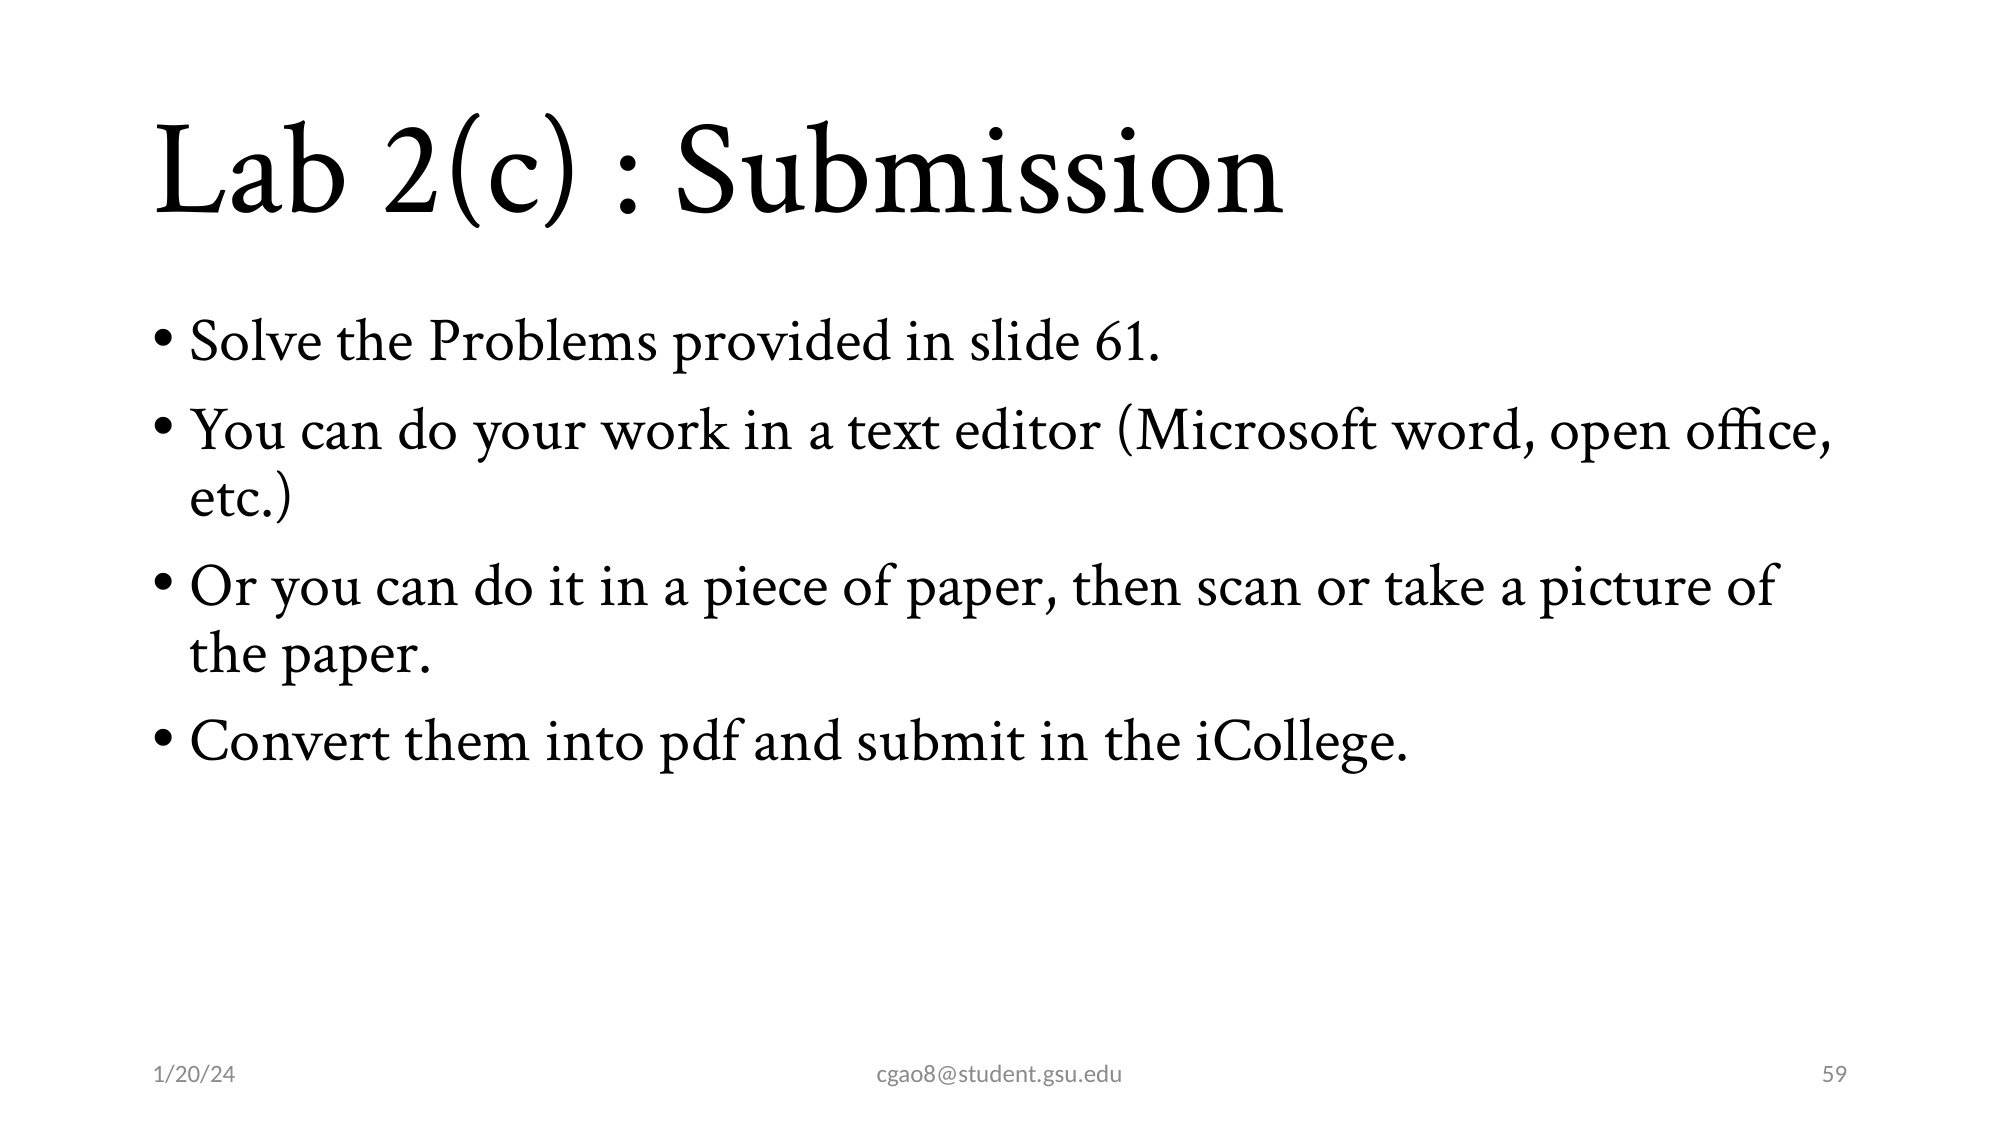

# Lab 2(c) : Submission
Solve the Problems provided in slide 61.
You can do your work in a text editor (Microsoft word, open office, etc.)
Or you can do it in a piece of paper, then scan or take a picture of the paper.
Convert them into pdf and submit in the iCollege.
1/20/24
cgao8@student.gsu.edu
59